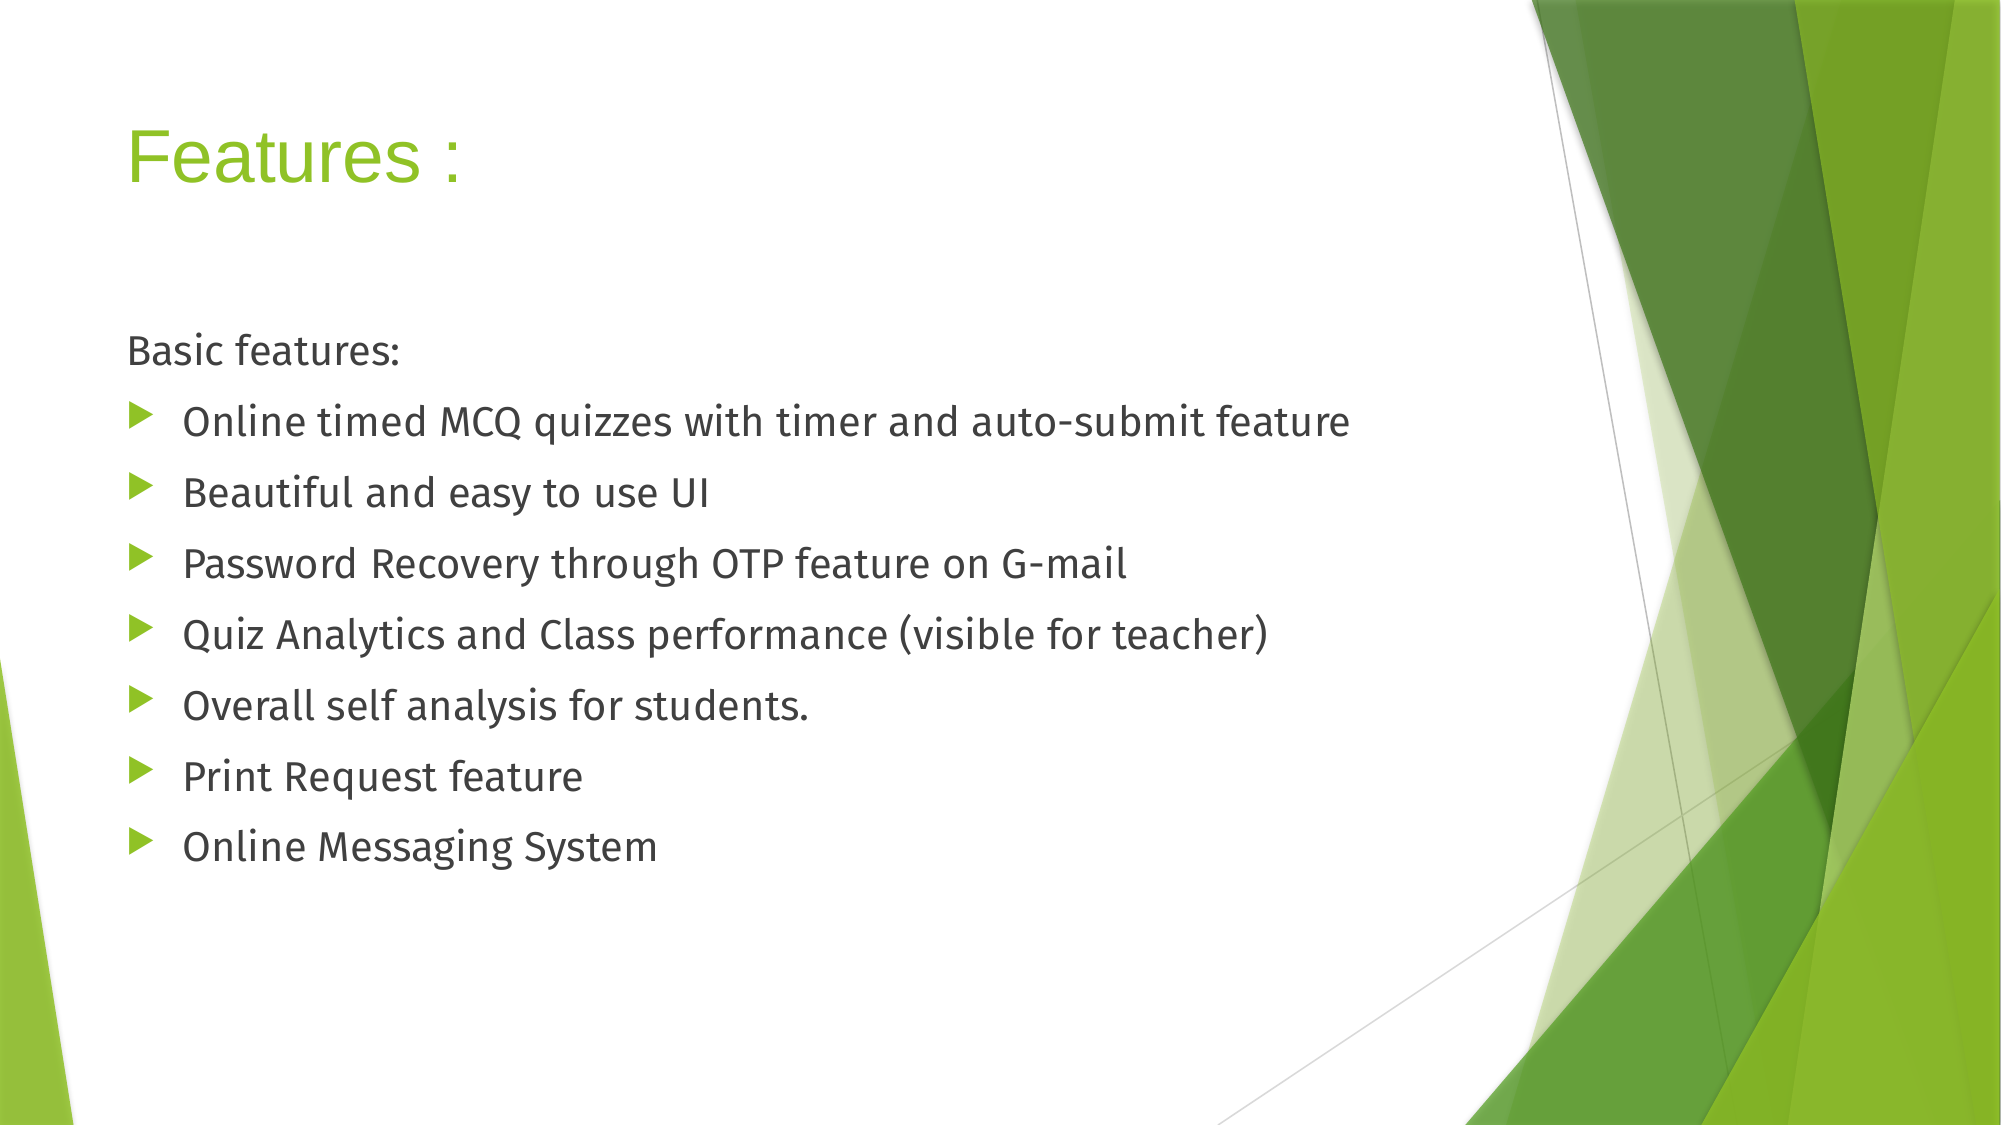

# Features :
Basic features:
Online timed MCQ quizzes with timer and auto-submit feature
Beautiful and easy to use UI
Password Recovery through OTP feature on G-mail
Quiz Analytics and Class performance (visible for teacher)
Overall self analysis for students.
Print Request feature
Online Messaging System